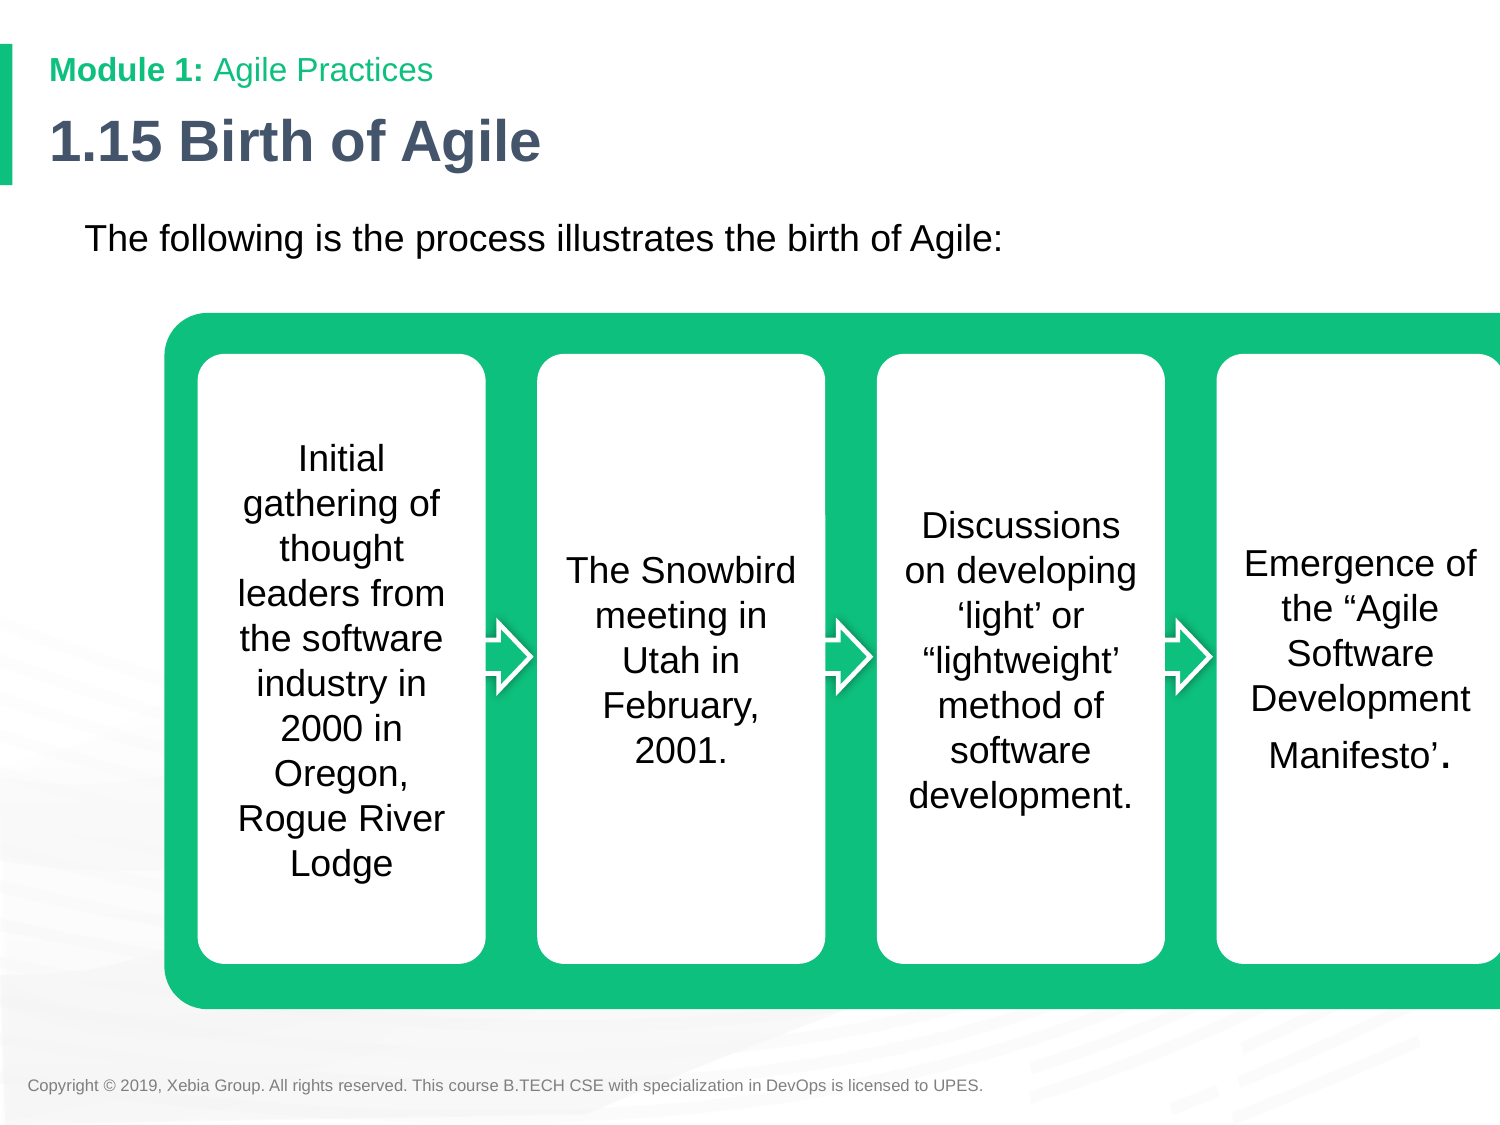

# 1.15 Birth of Agile
The following is the process illustrates the birth of Agile:

Initial gathering of thought leaders from the software industry in 2000 in Oregon, Rogue River Lodge
The Snowbird meeting in Utah in February, 2001.
Discussions on developing ‘light’ or “lightweight’ method of software development.
Emergence of the “Agile Software Development Manifesto’.
An alternative to the document-driven, heavyweight, traditional software development processes.